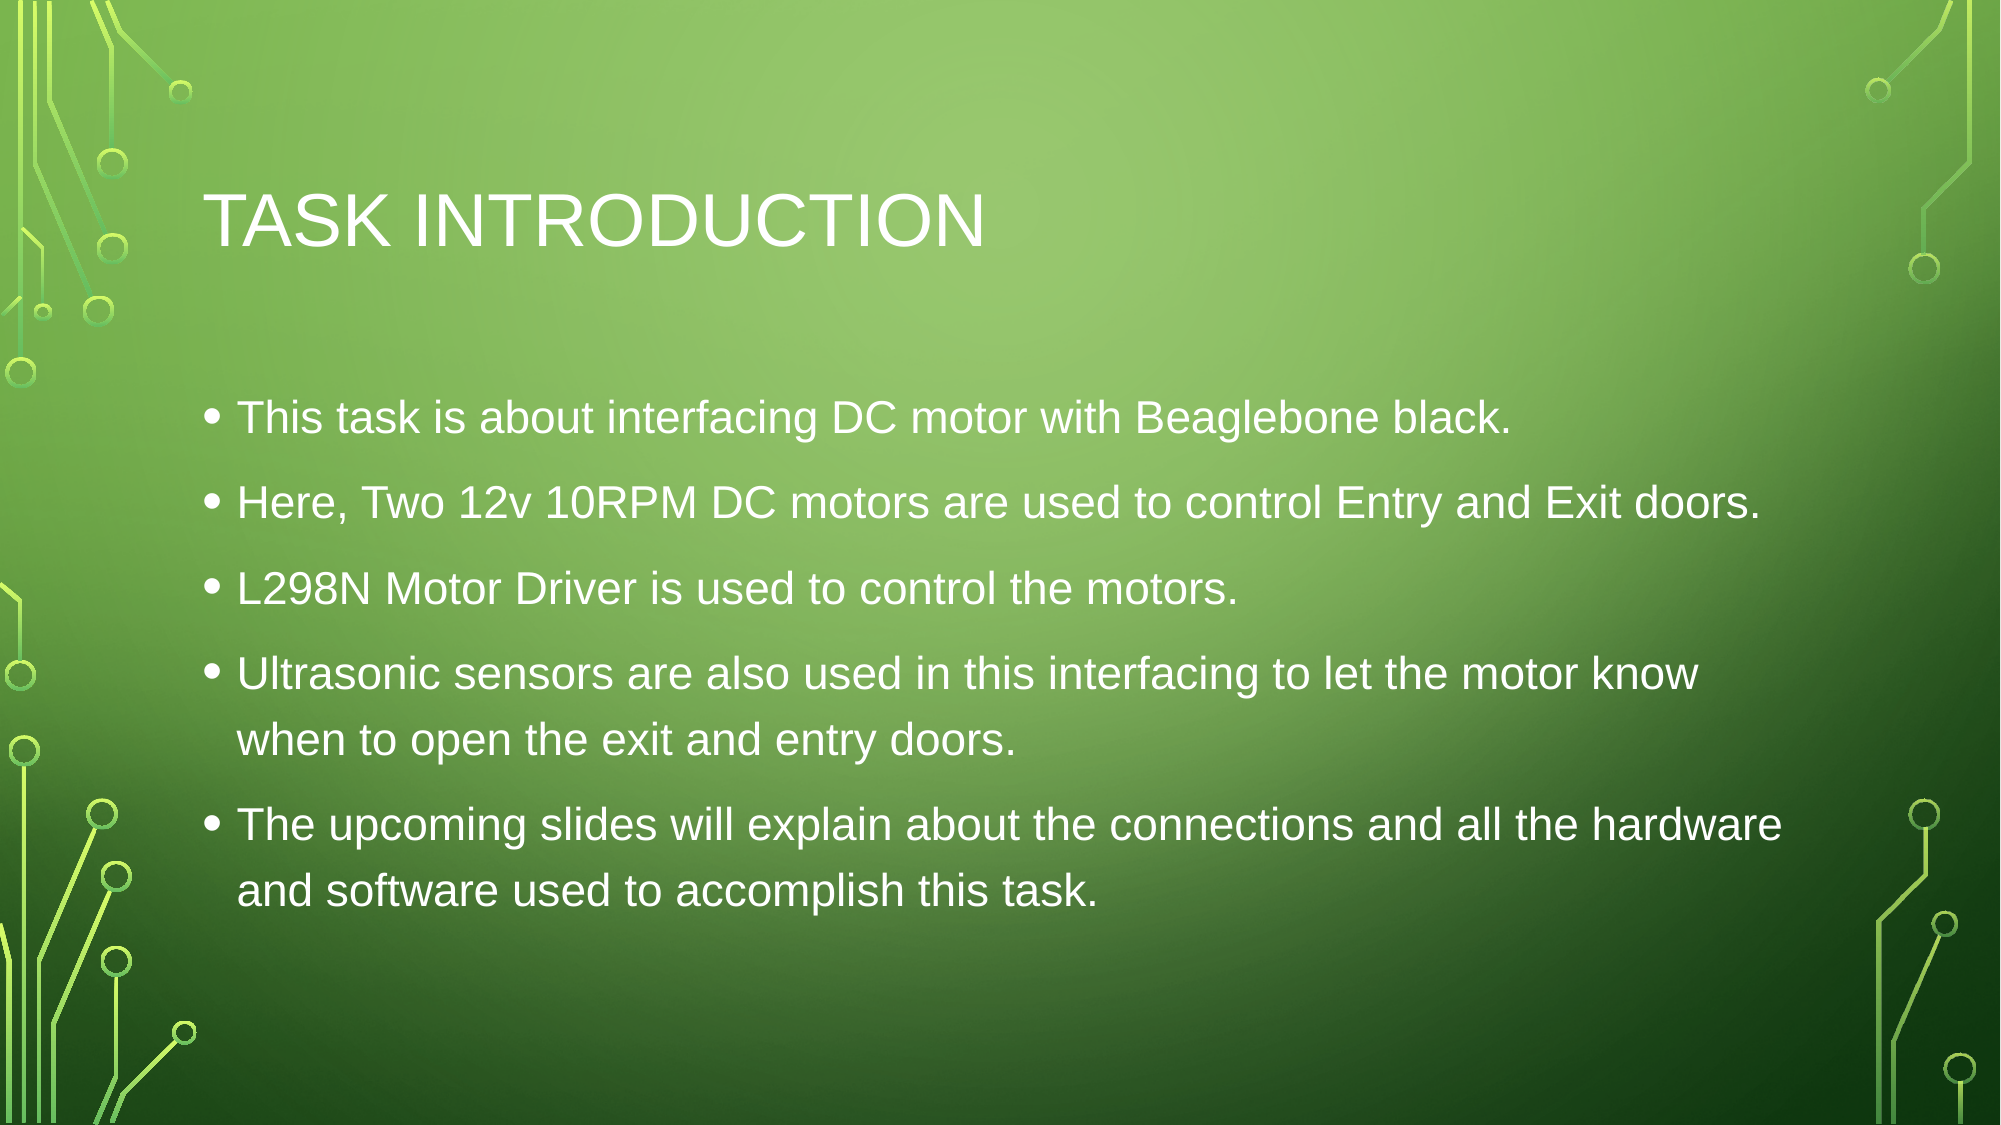

# Task Introduction
This task is about interfacing DC motor with Beaglebone black.
Here, Two 12v 10RPM DC motors are used to control Entry and Exit doors.
L298N Motor Driver is used to control the motors.
Ultrasonic sensors are also used in this interfacing to let the motor know when to open the exit and entry doors.
The upcoming slides will explain about the connections and all the hardware and software used to accomplish this task.